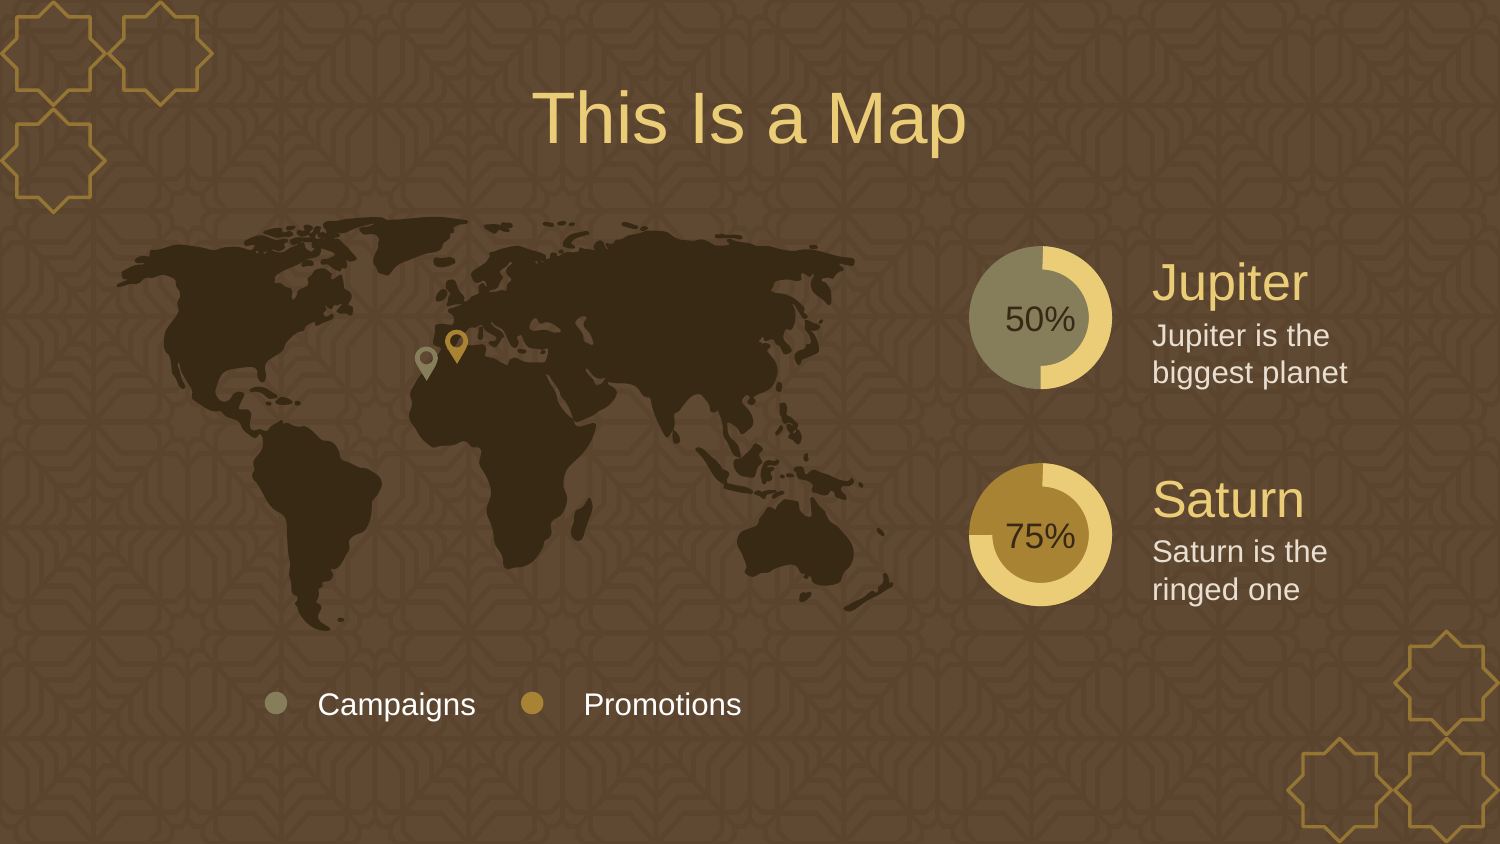

# This Is a Map

Jupiter

50%
Jupiter is the biggest planet

Saturn

75%
Saturn is the ringed one
Campaigns
Promotions